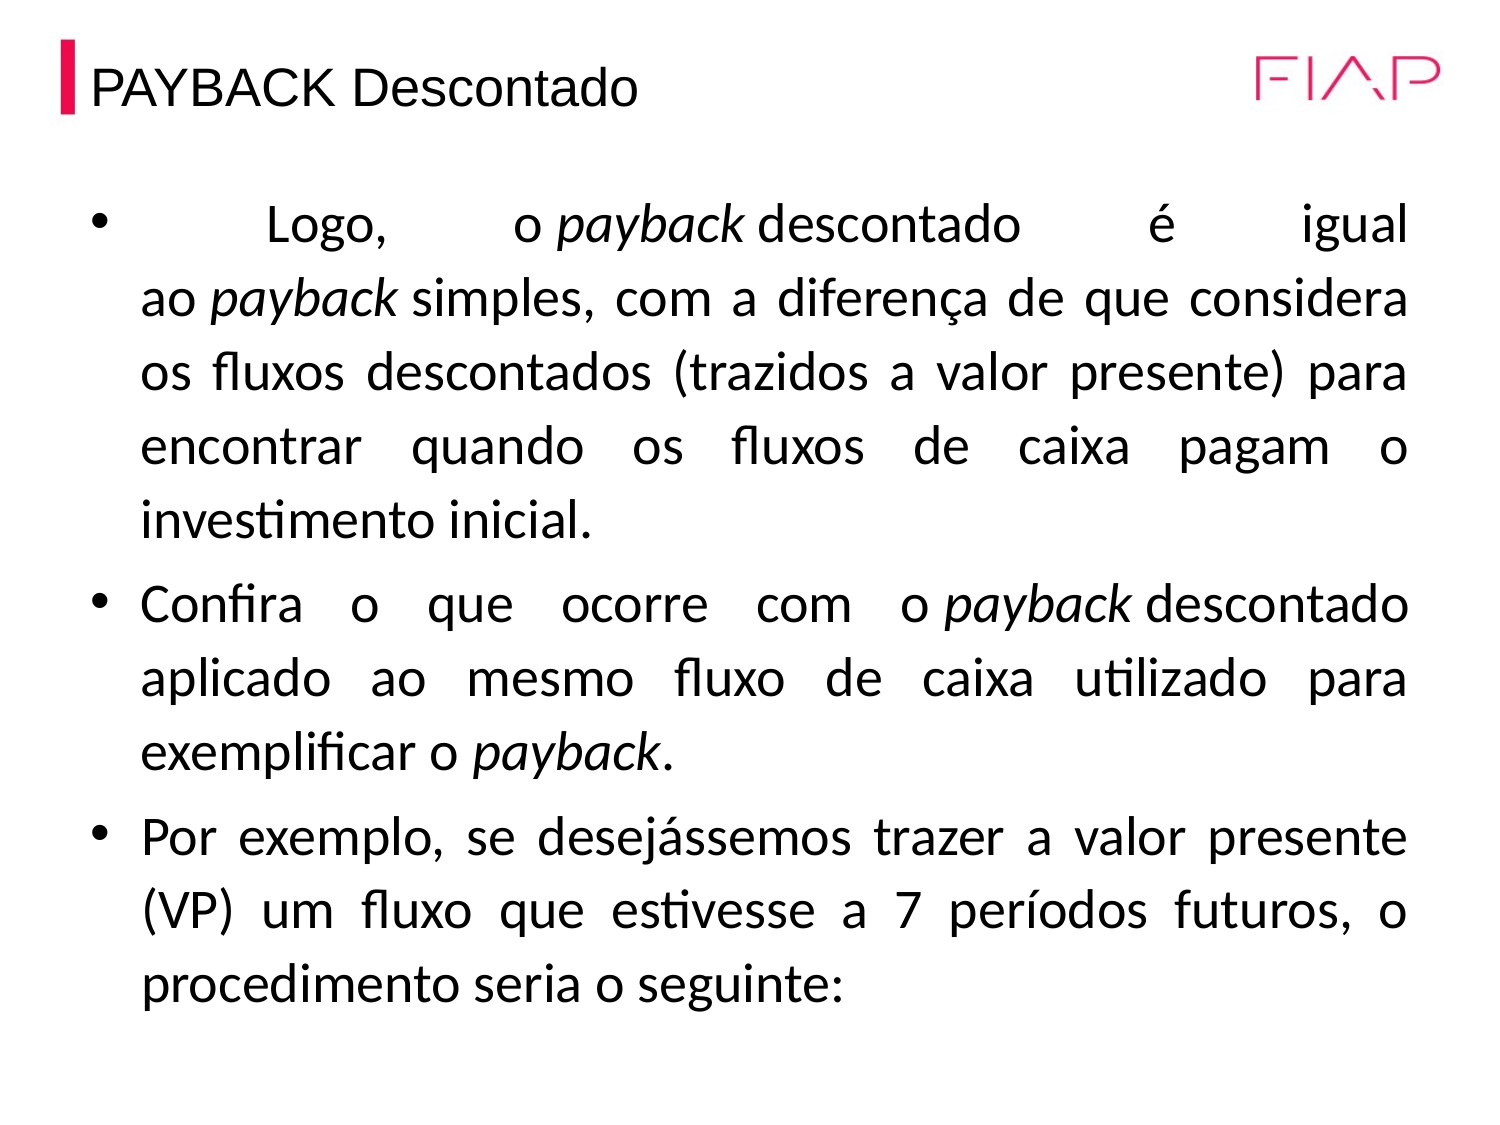

# PAYBACK Descontado
 Logo, o payback descontado é igual ao payback simples, com a diferença de que considera os fluxos descontados (trazidos a valor presente) para encontrar quando os fluxos de caixa pagam o investimento inicial.
Confira o que ocorre com o payback descontado aplicado ao mesmo fluxo de caixa utilizado para exemplificar o payback.
Por exemplo, se desejássemos trazer a valor presente (VP) um fluxo que estivesse a 7 períodos futuros, o procedimento seria o seguinte: